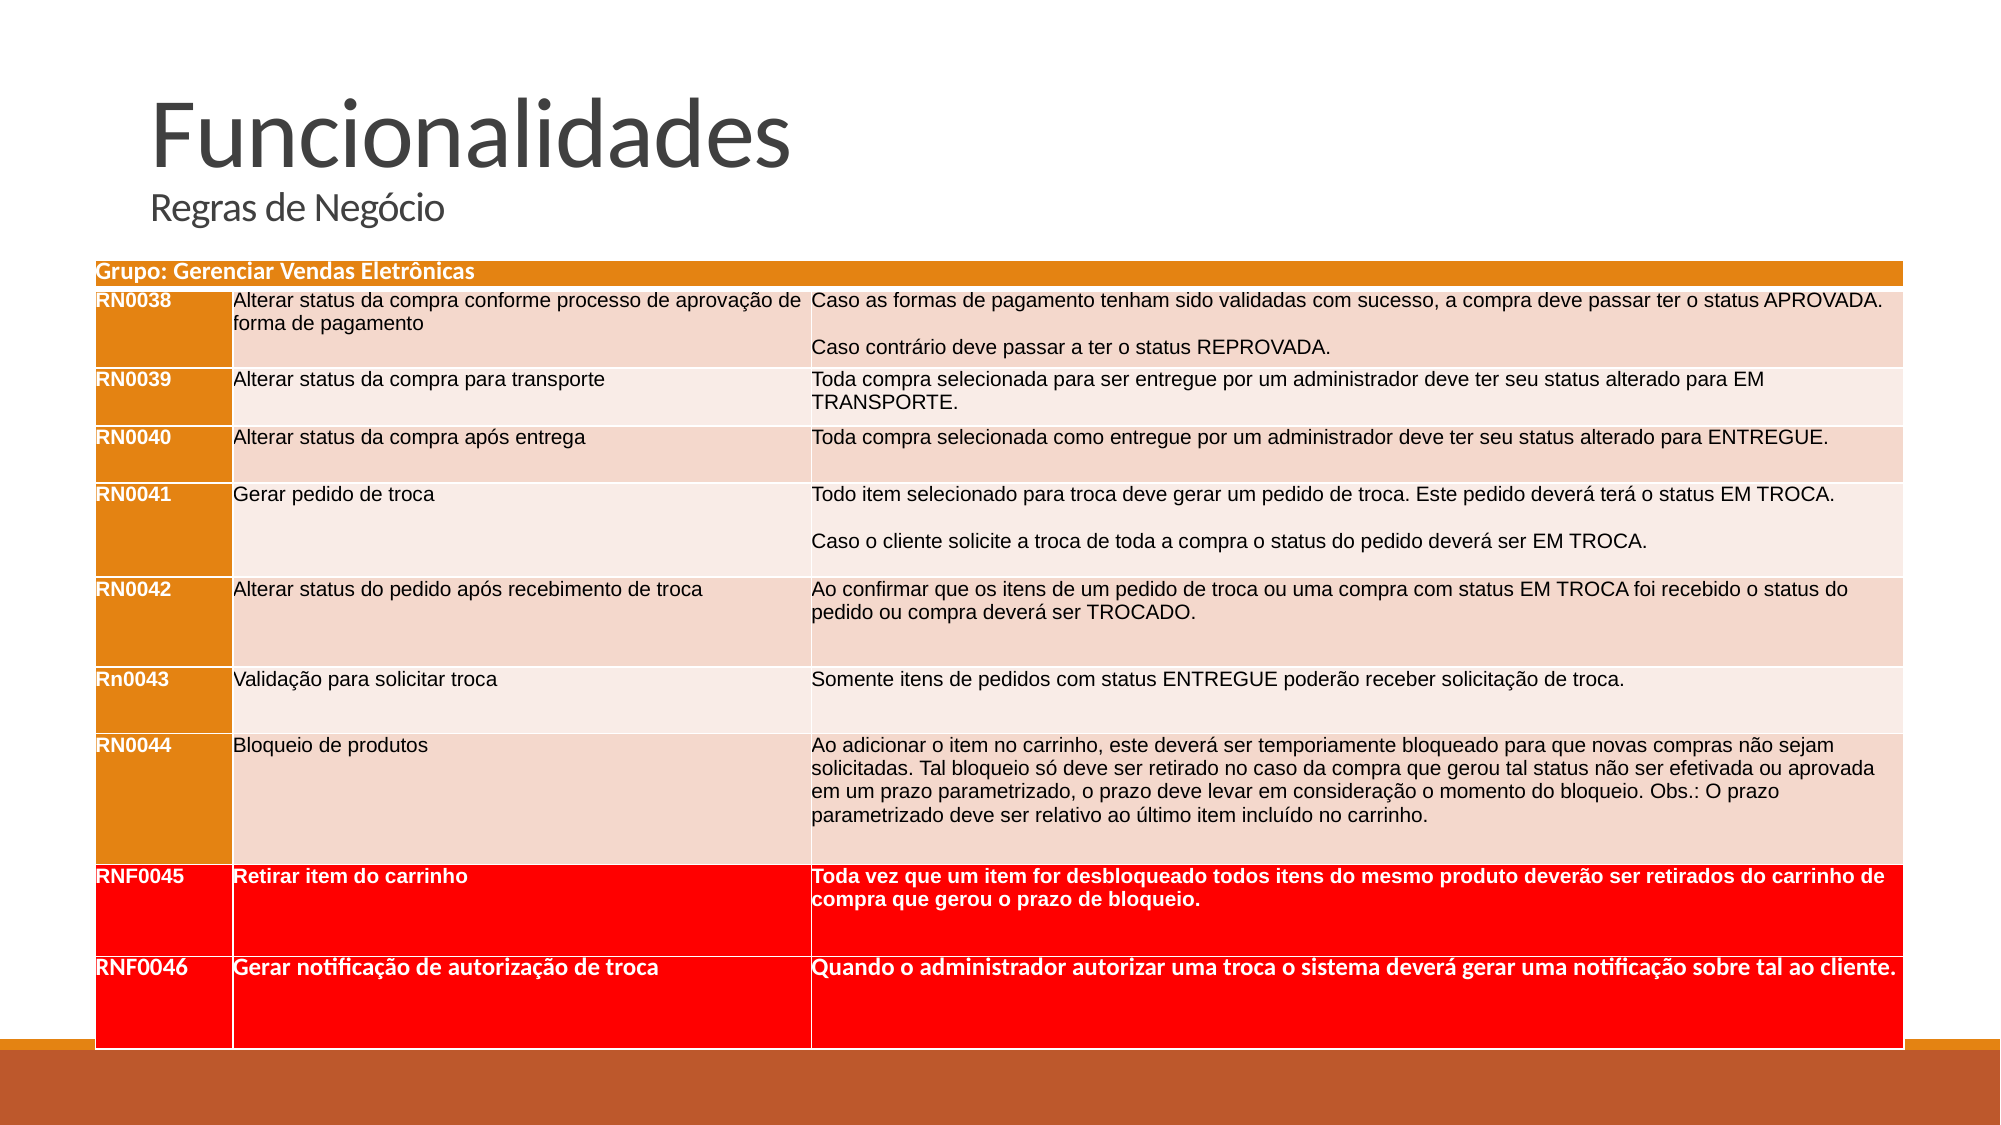

# Funcionalidades Regras de Negócio
| Grupo: Gerenciar Vendas Eletrônicas |  |  |
| --- | --- | --- |
| RN0038 | Alterar status da compra conforme processo de aprovação de forma de pagamento | Caso as formas de pagamento tenham sido validadas com sucesso, a compra deve passar ter o status APROVADA.    Caso contrário deve passar a ter o status REPROVADA. |
| RN0039 | Alterar status da compra para transporte | Toda compra selecionada para ser entregue por um administrador deve ter seu status alterado para EM TRANSPORTE. |
| RN0040 | Alterar status da compra após entrega | Toda compra selecionada como entregue por um administrador deve ter seu status alterado para ENTREGUE. |
| RN0041 | Gerar pedido de troca | Todo item selecionado para troca deve gerar um pedido de troca. Este pedido deverá terá o status EM TROCA.    Caso o cliente solicite a troca de toda a compra o status do pedido deverá ser EM TROCA. |
| RN0042 | Alterar status do pedido após recebimento de troca | Ao confirmar que os itens de um pedido de troca ou uma compra com status EM TROCA foi recebido o status do pedido ou compra deverá ser TROCADO. |
| Rn0043 | Validação para solicitar troca | Somente itens de pedidos com status ENTREGUE poderão receber solicitação de troca. |
| RN0044 | Bloqueio de produtos | Ao adicionar o item no carrinho, este deverá ser temporiamente bloqueado para que novas compras não sejam solicitadas. Tal bloqueio só deve ser retirado no caso da compra que gerou tal status não ser efetivada ou aprovada em um prazo parametrizado, o prazo deve levar em consideração o momento do bloqueio. Obs.: O prazo parametrizado deve ser relativo ao último item incluído no carrinho. |
| RNF0045 | Retirar item do carrinho | Toda vez que um item for desbloqueado todos itens do mesmo produto deverão ser retirados do carrinho de compra que gerou o prazo de bloqueio. |
| RNF0046 | Gerar notificação de autorização de troca | Quando o administrador autorizar uma troca o sistema deverá gerar uma notificação sobre tal ao cliente. |